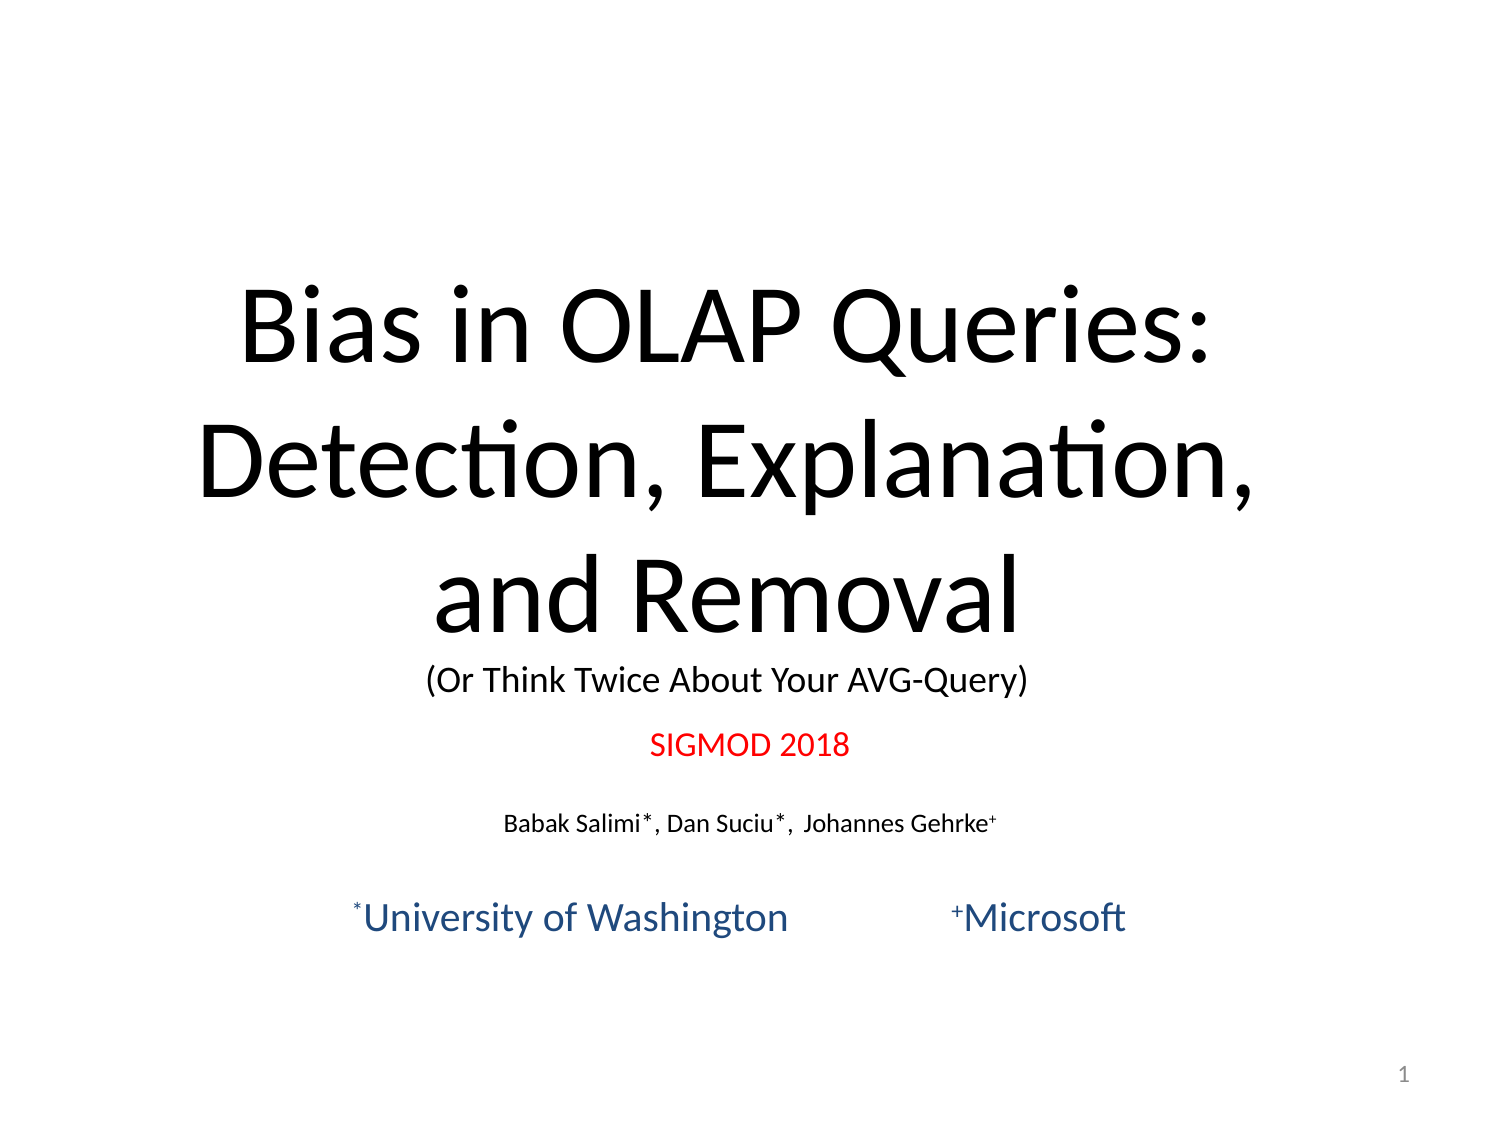

# Bias in OLAP Queries: Detection, Explanation, and Removal (Or Think Twice About Your AVG-Query)
SIGMOD 2018

Babak Salimi*, Dan Suciu*,	Johannes Gehrke+
*University of Washington		+Microsoft
1